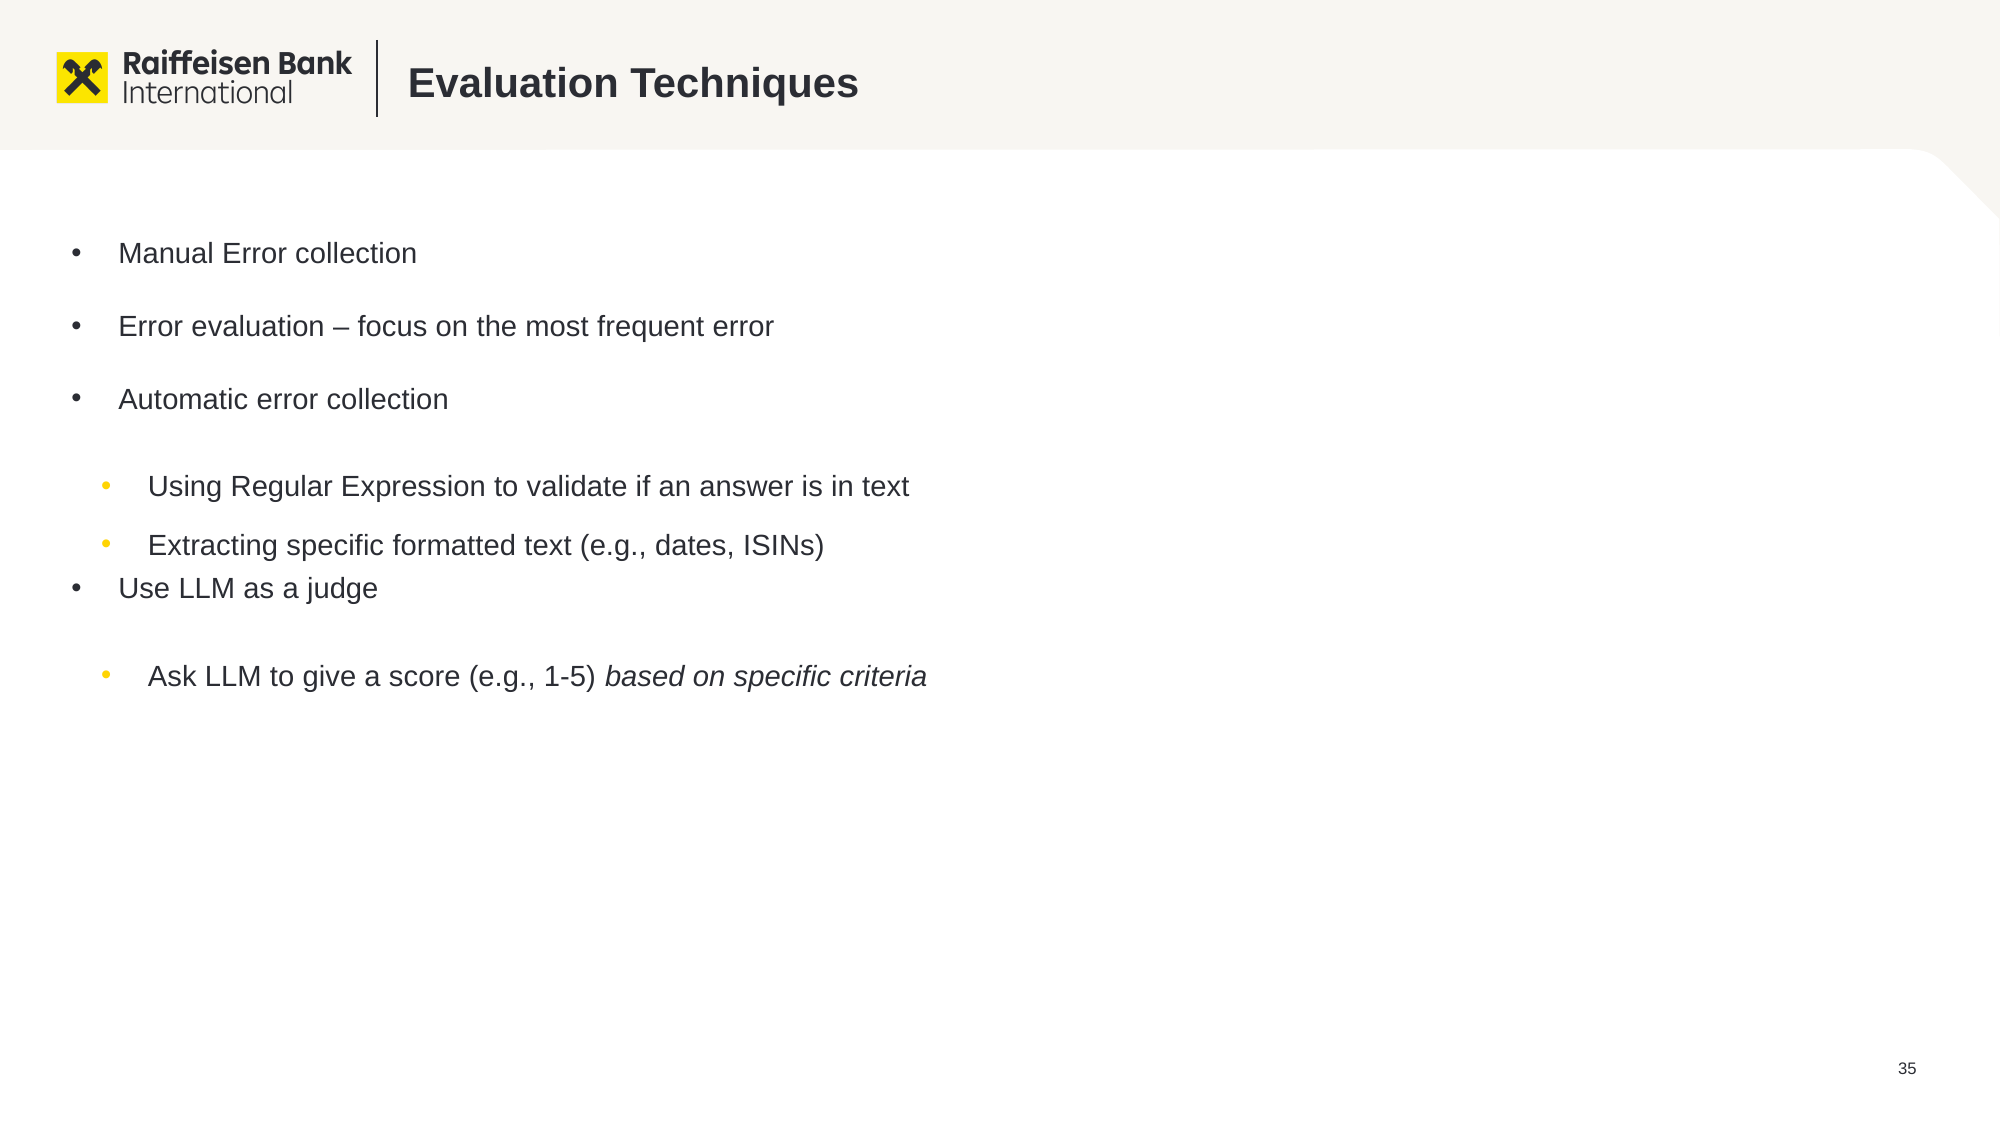

# Evaluation Techniques
Manual Error collection
Error evaluation – focus on the most frequent error
Automatic error collection
Using Regular Expression to validate if an answer is in text
Extracting specific formatted text (e.g., dates, ISINs)
Use LLM as a judge
Ask LLM to give a score (e.g., 1-5) based on specific criteria